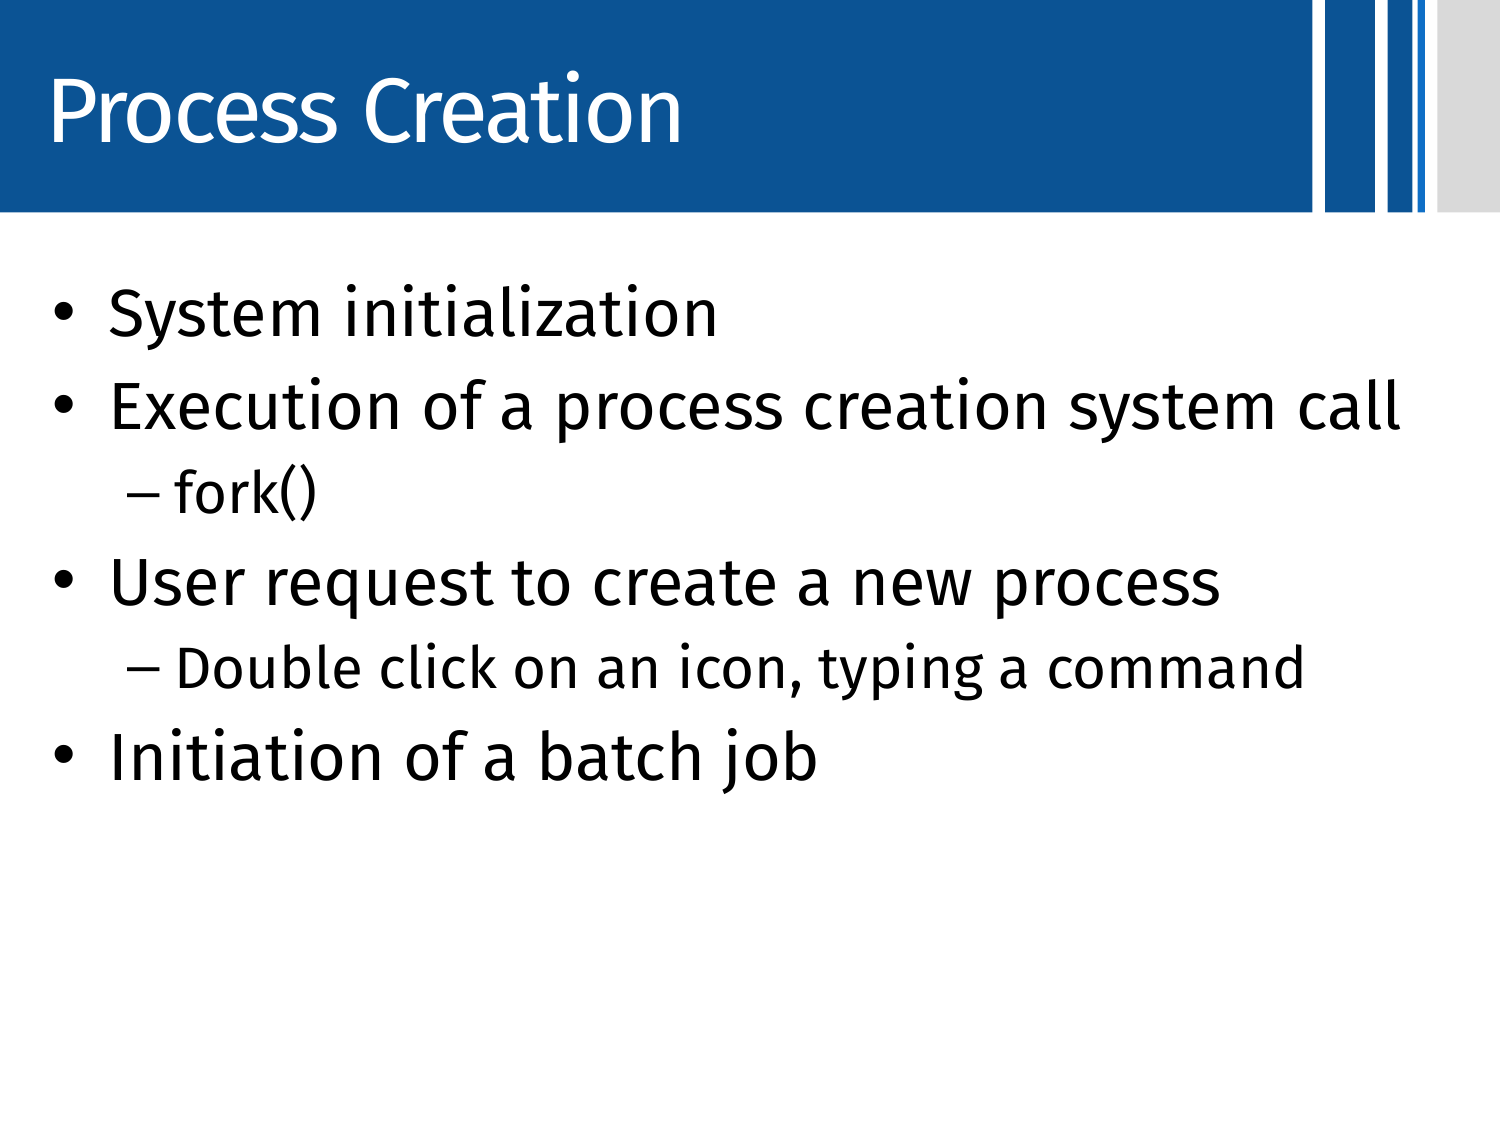

# Process Creation
System initialization
Execution of a process creation system call
fork()
User request to create a new process
Double click on an icon, typing a command
Initiation of a batch job